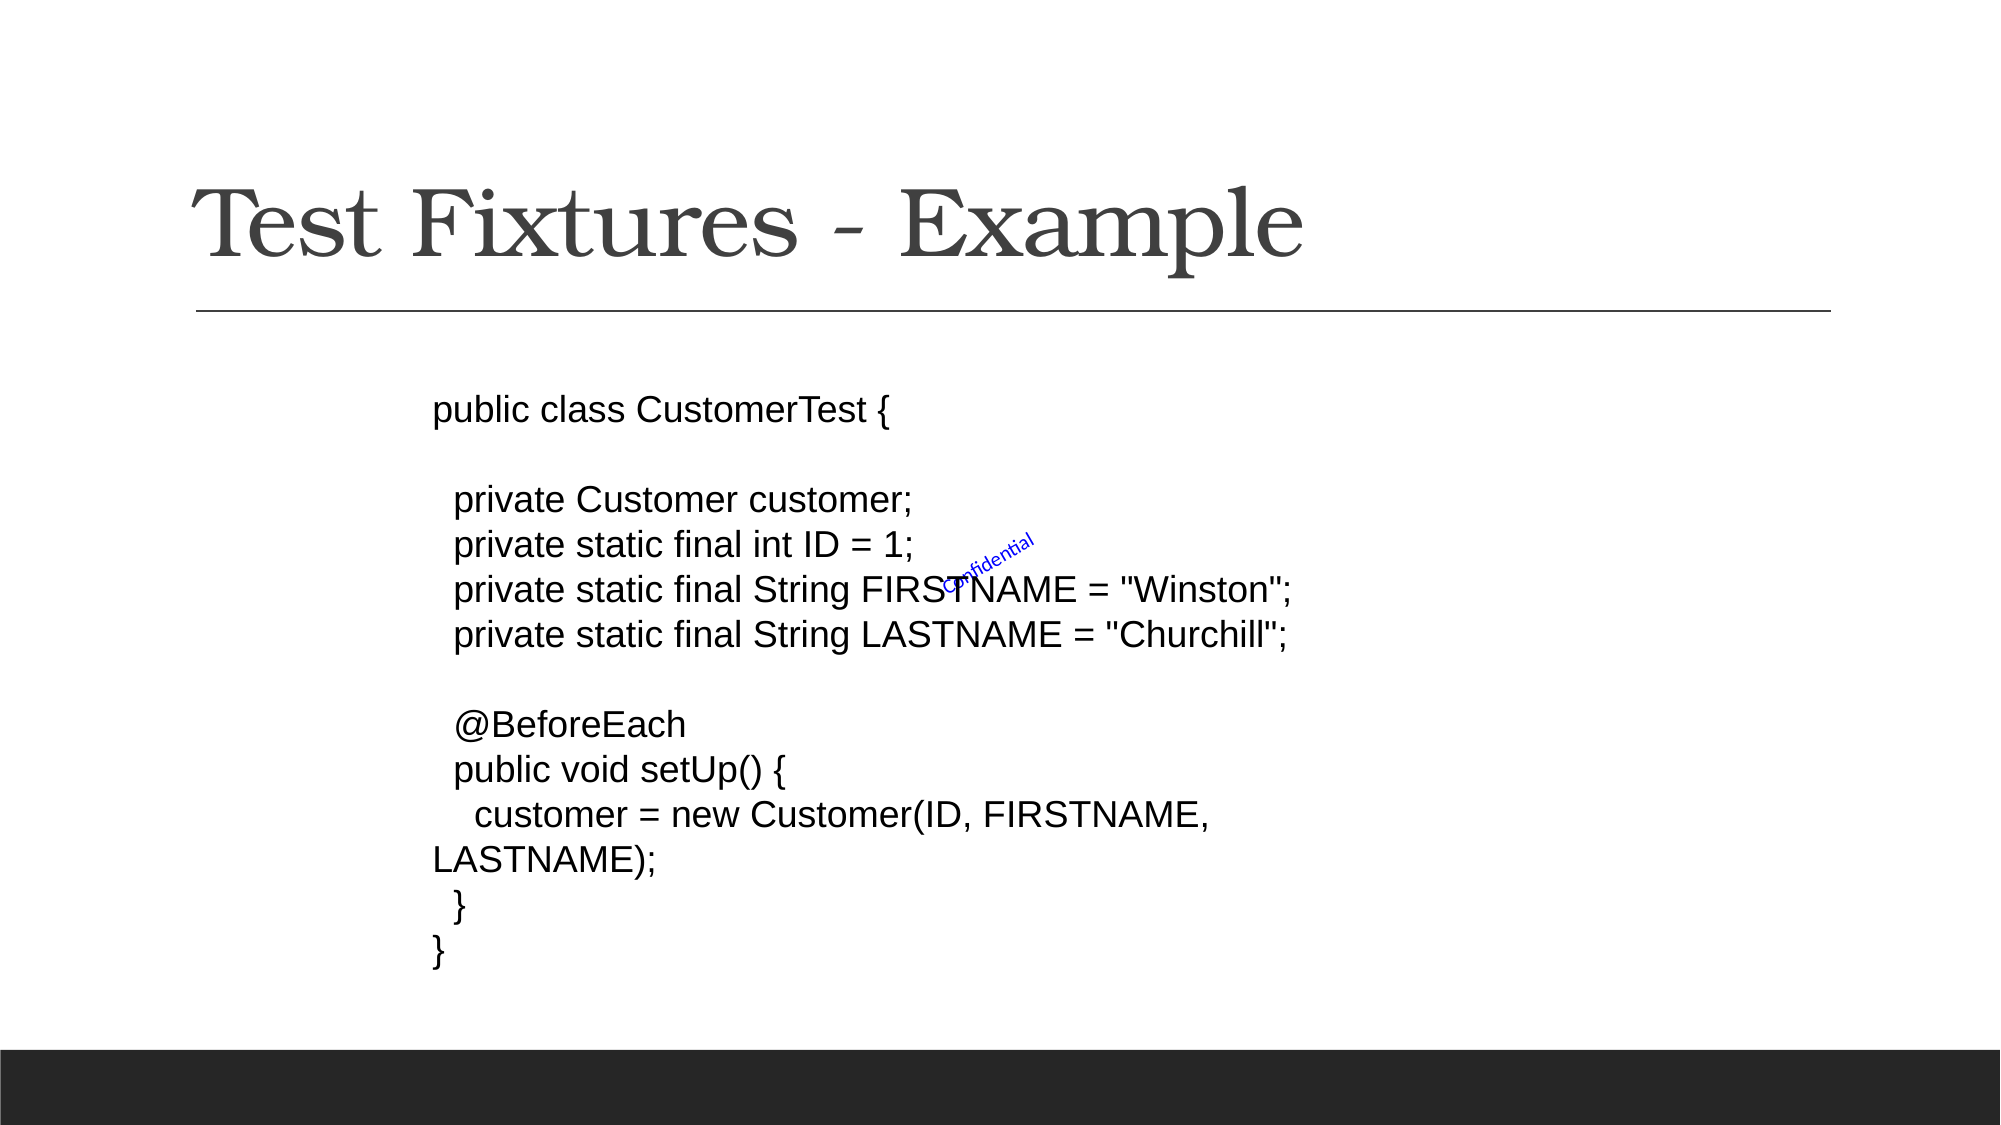

# Test Fixtures - Example
public class CustomerTest {

  private Customer customer;
  private static final int ID = 1;
  private static final String FIRSTNAME = "Winston";
  private static final String LASTNAME = "Churchill";

  @BeforeEach
  public void setUp() {
    customer = new Customer(ID, FIRSTNAME, LASTNAME);
  }
}